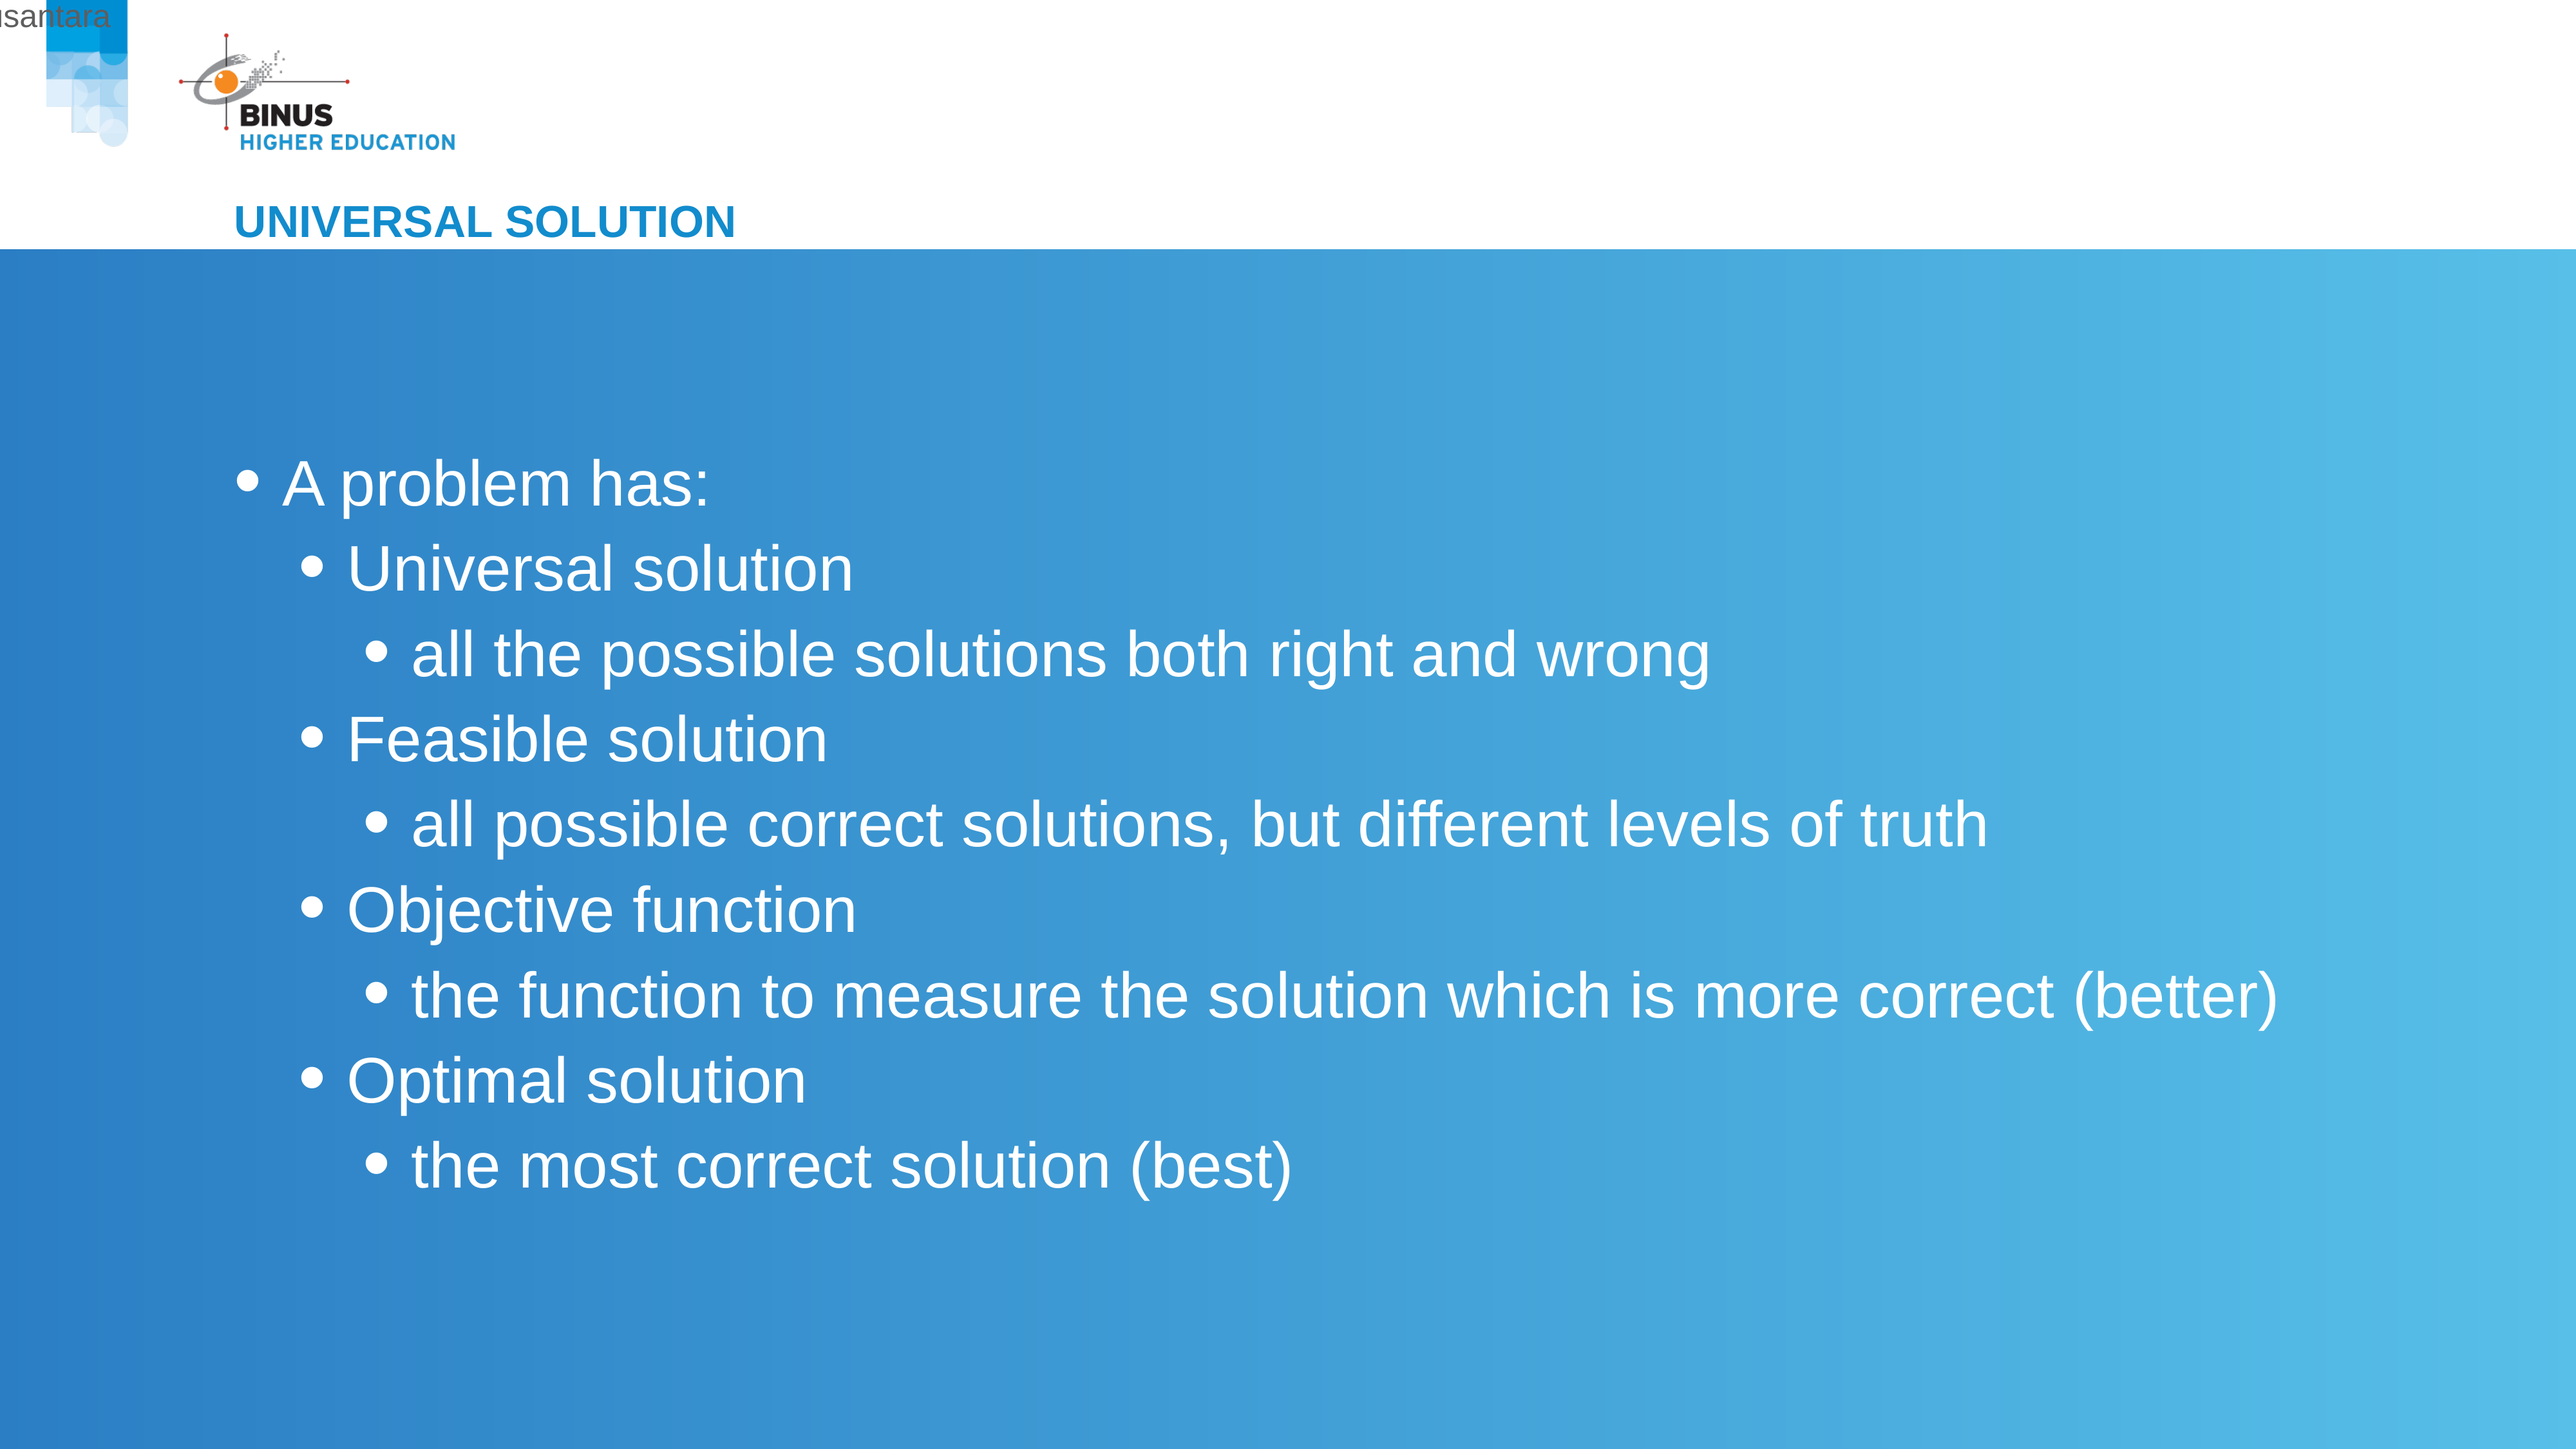

Bina Nusantara
# UNIVERSAL SOLUTION

A problem has:
Universal solution
all the possible solutions both right and wrong
Feasible solution
all possible correct solutions, but different levels of truth
Objective function
the function to measure the solution which is more correct (better)
Optimal solution
the most correct solution (best)